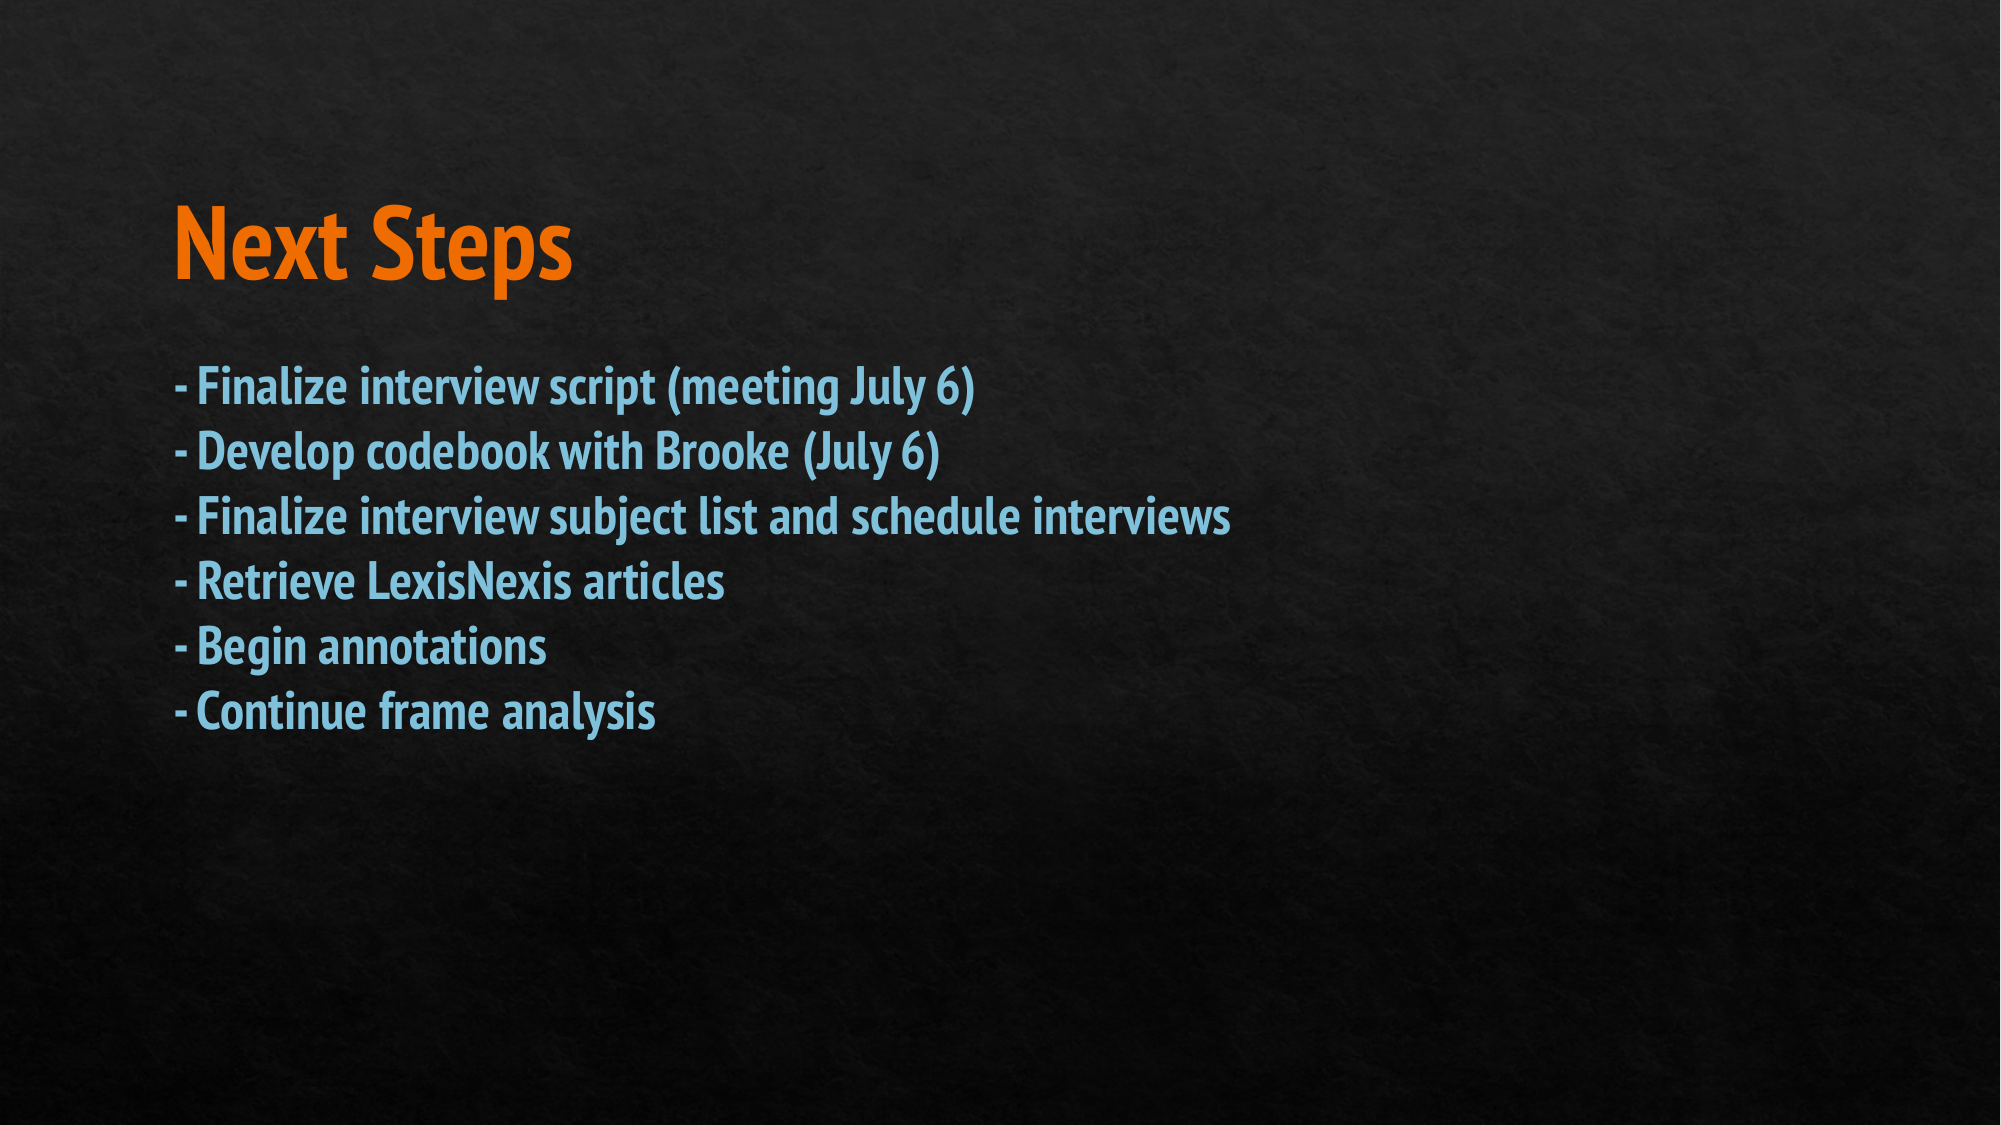

Next Steps

- Finalize interview script (meeting July 6)
- Develop codebook with Brooke (July 6)
- Finalize interview subject list and schedule interviews
- Retrieve LexisNexis articles
- Begin annotations
- Continue frame analysis